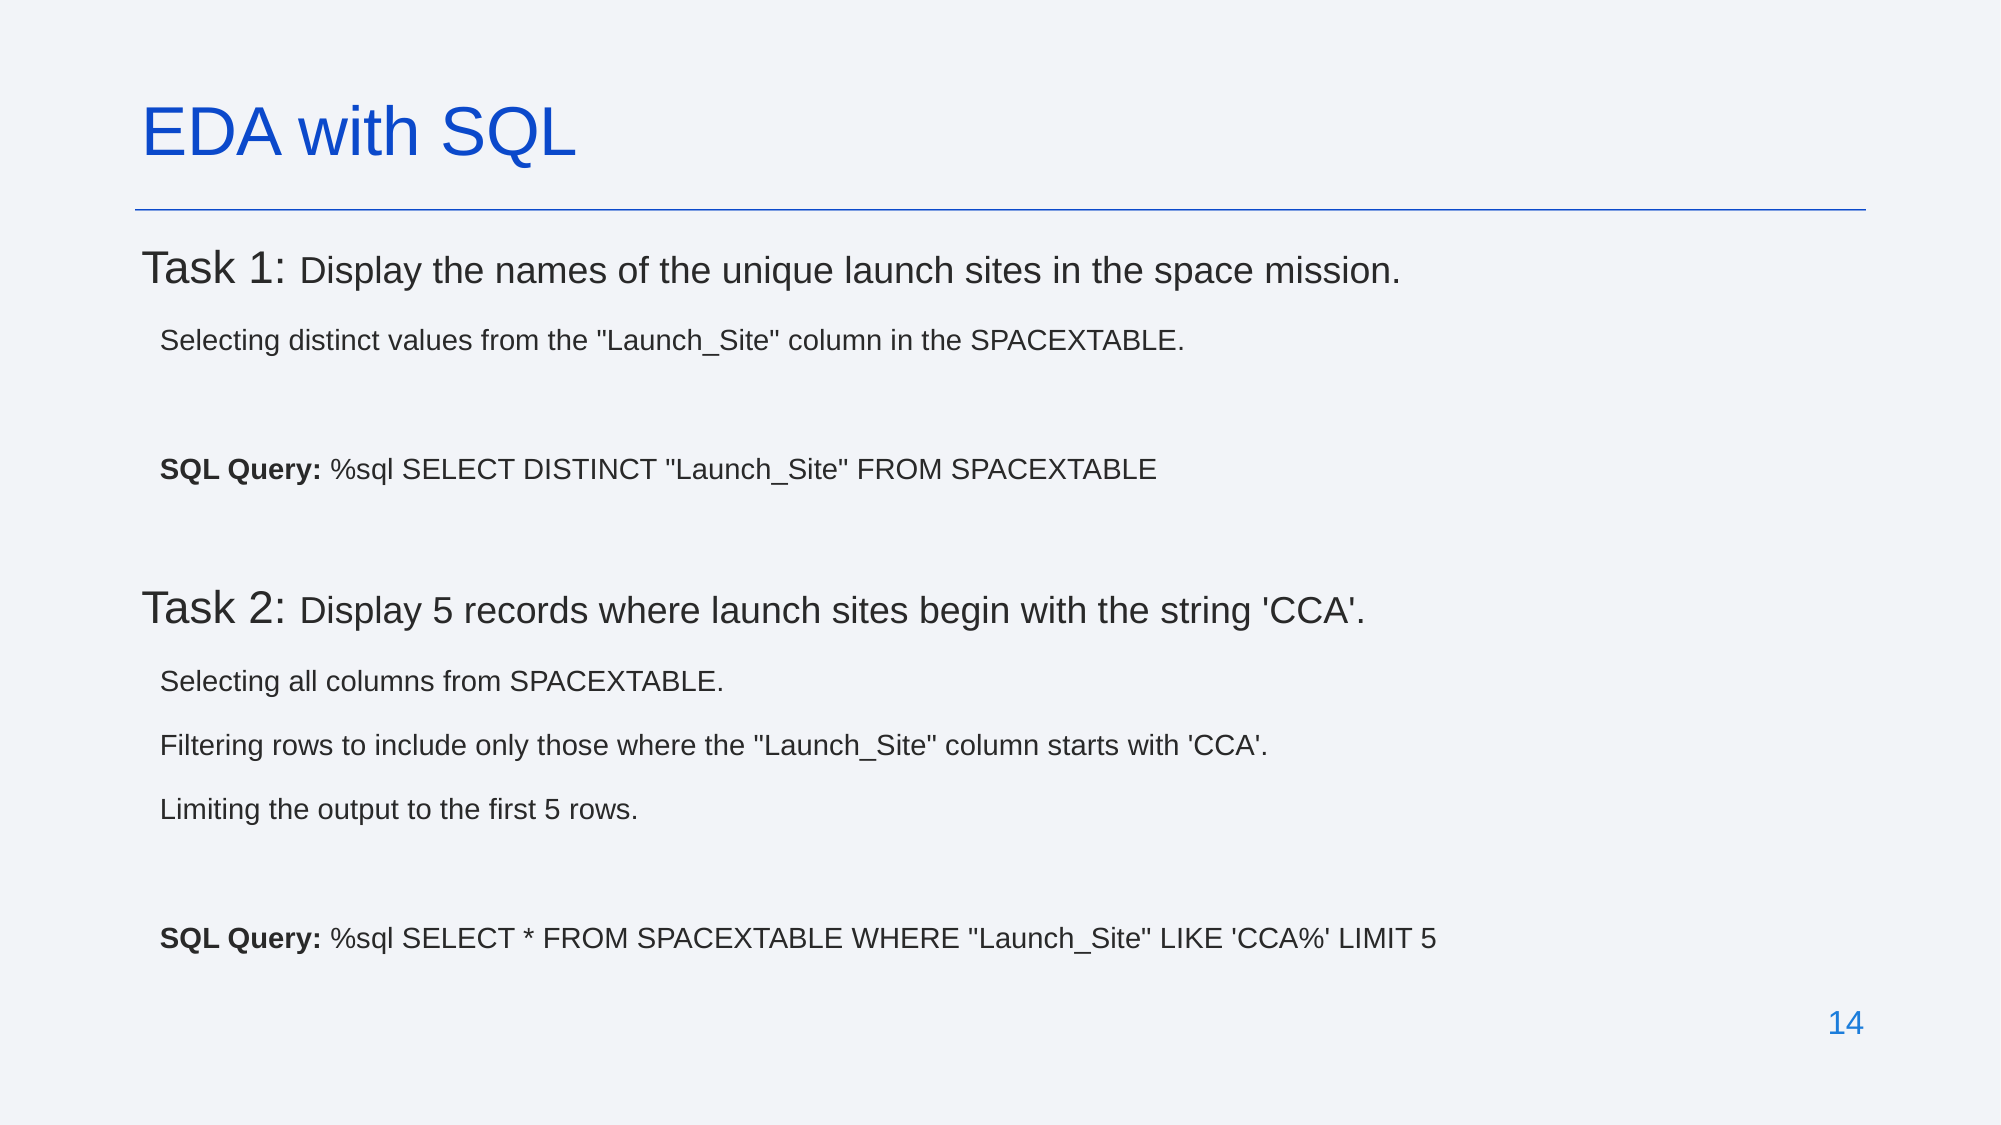

EDA with SQL
Task 1: Display the names of the unique launch sites in the space mission.
Selecting distinct values from the "Launch_Site" column in the SPACEXTABLE.

SQL Query: %sql SELECT DISTINCT "Launch_Site" FROM SPACEXTABLE

Task 2: Display 5 records where launch sites begin with the string 'CCA'.
Selecting all columns from SPACEXTABLE.
Filtering rows to include only those where the "Launch_Site" column starts with 'CCA'.
Limiting the output to the first 5 rows.

SQL Query: %sql SELECT * FROM SPACEXTABLE WHERE "Launch_Site" LIKE 'CCA%' LIMIT 5
14